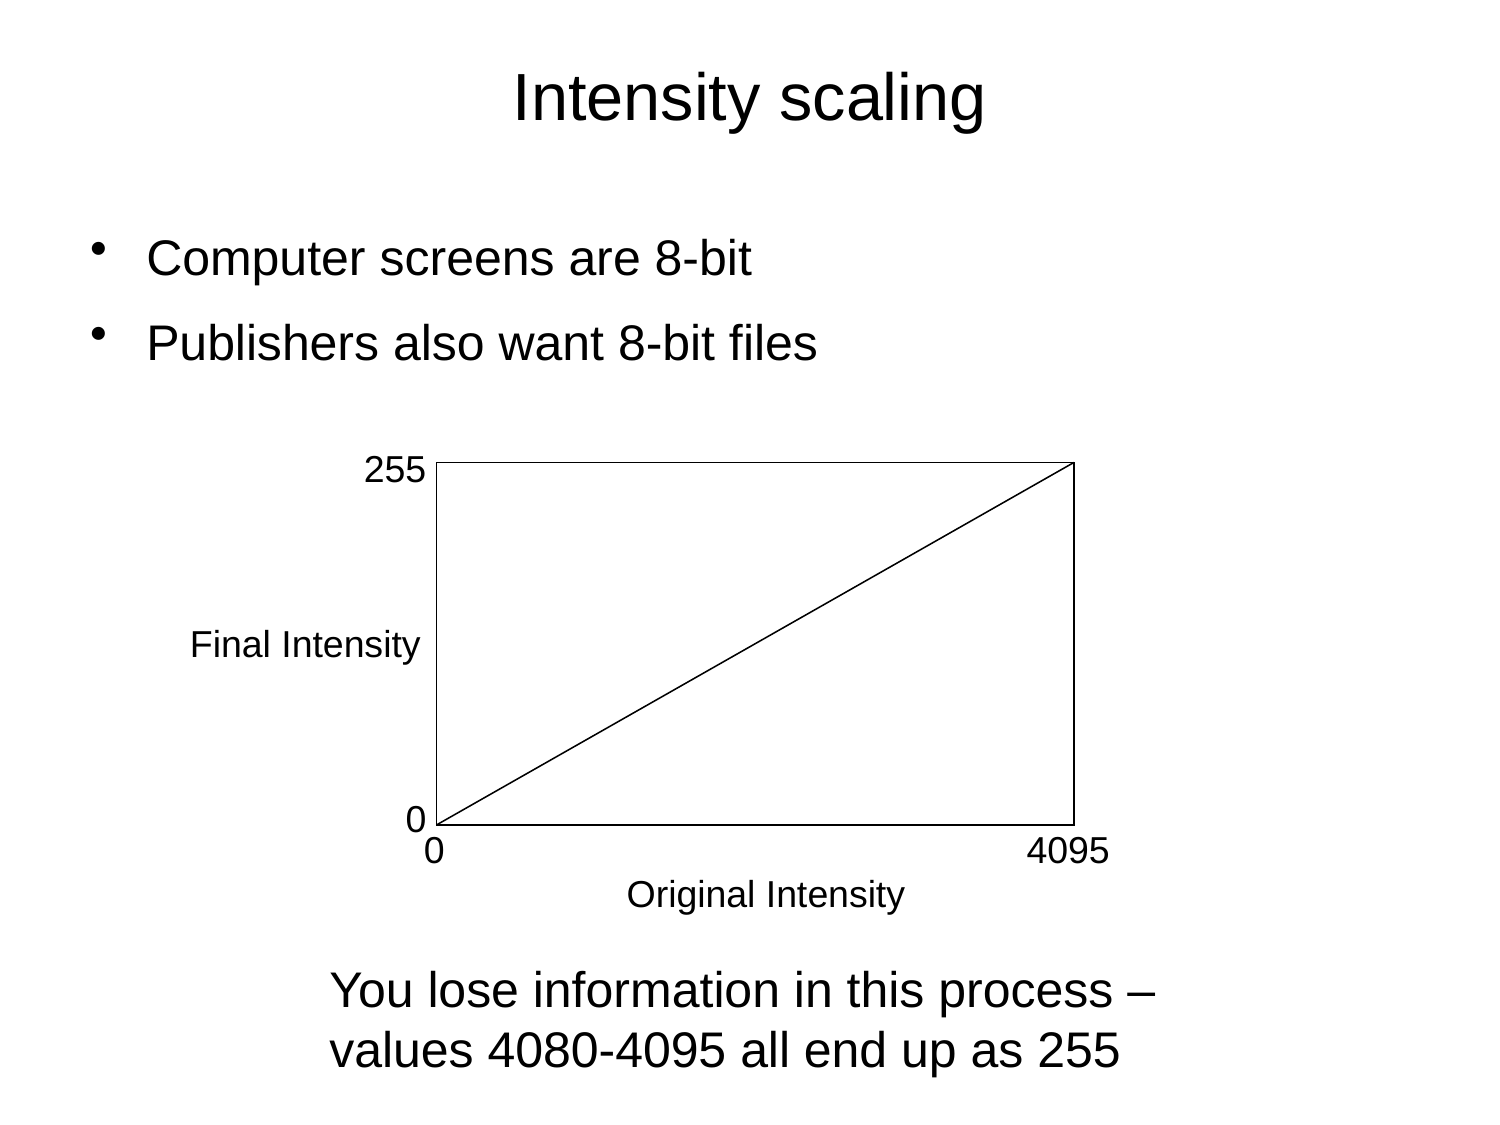

# Intensity scaling
Computer screens are 8-bit
Publishers also want 8-bit files

255

Final Intensity
0
0
4095
Original Intensity
You lose information in this process –
values 4080-4095 all end up as 255